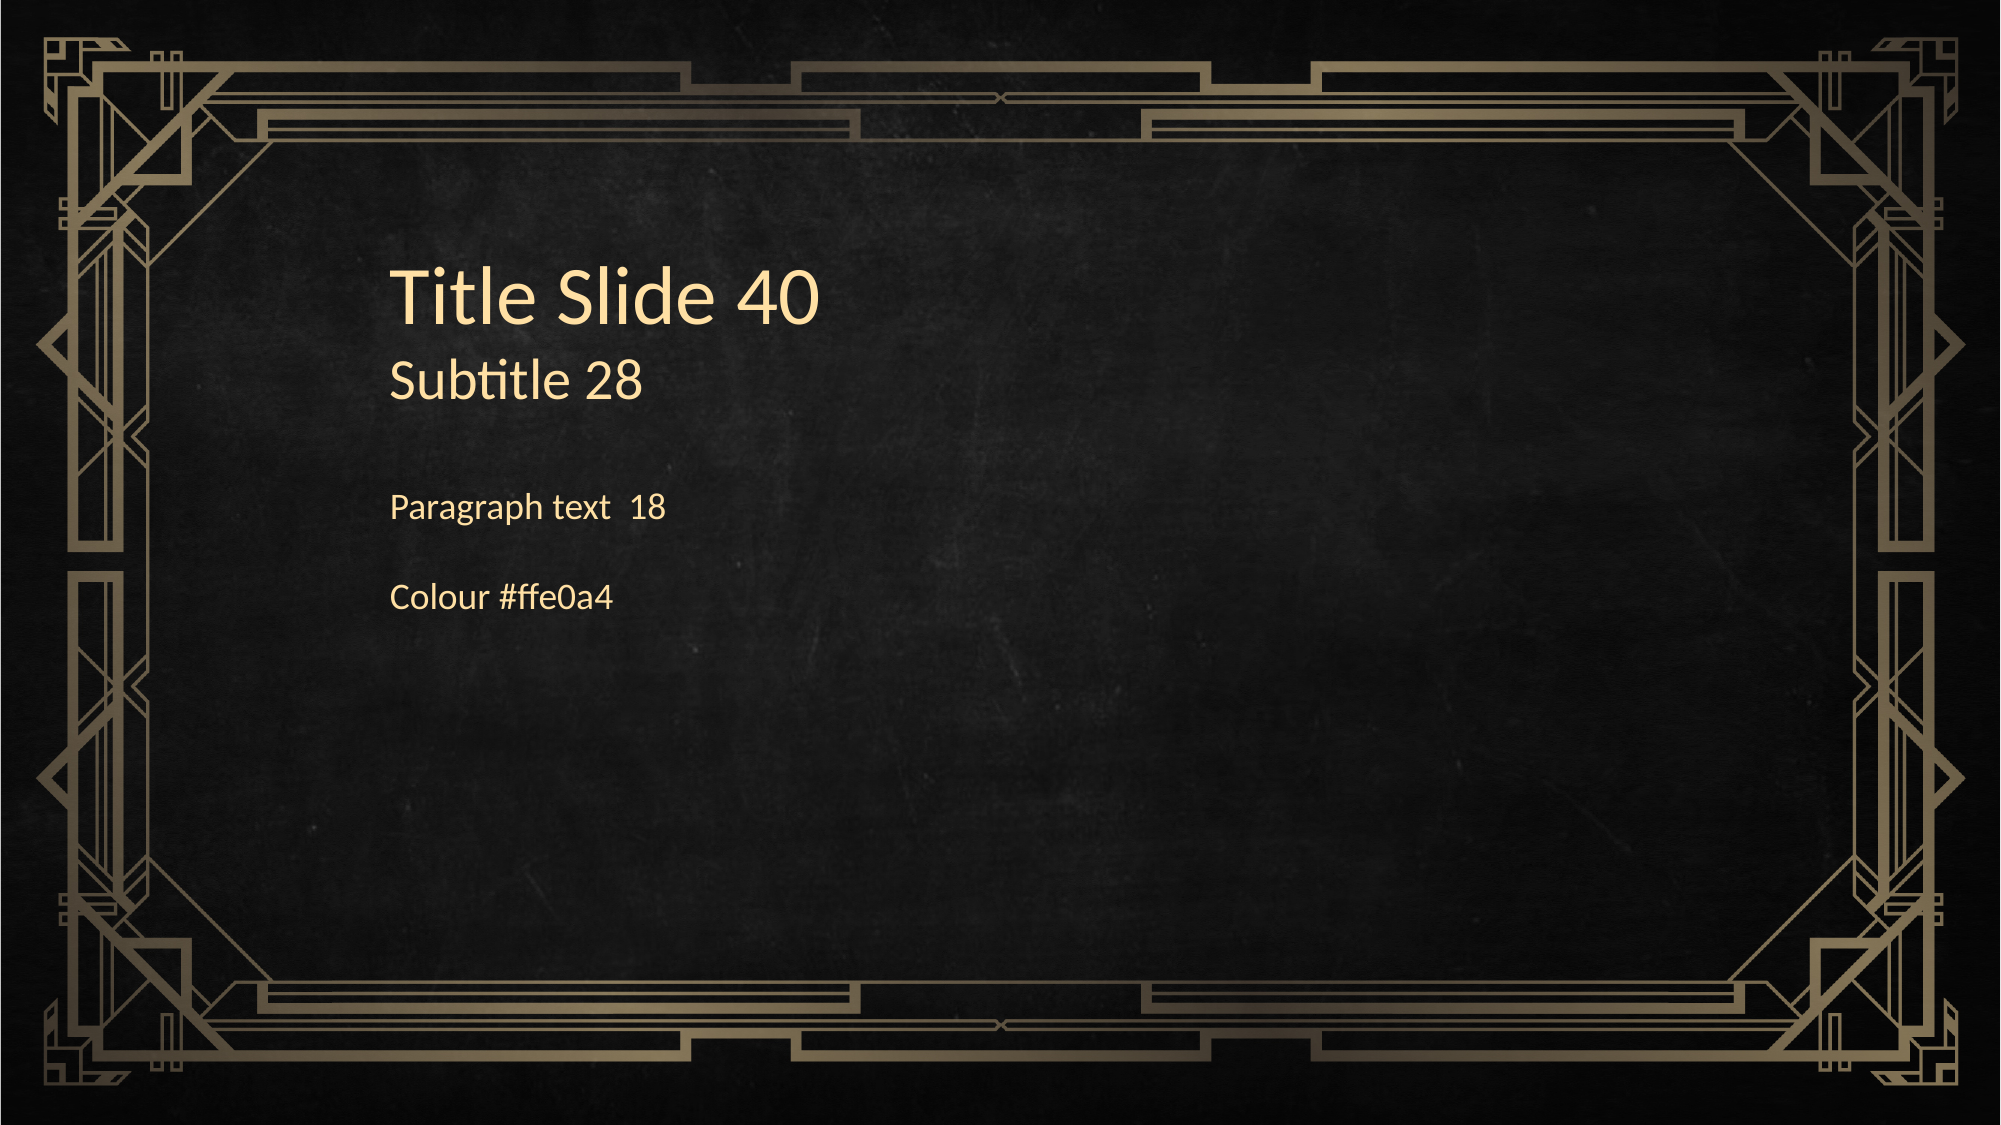

Title Slide 40
Subtitle 28

Paragraph text  18

Colour #ffe0a4